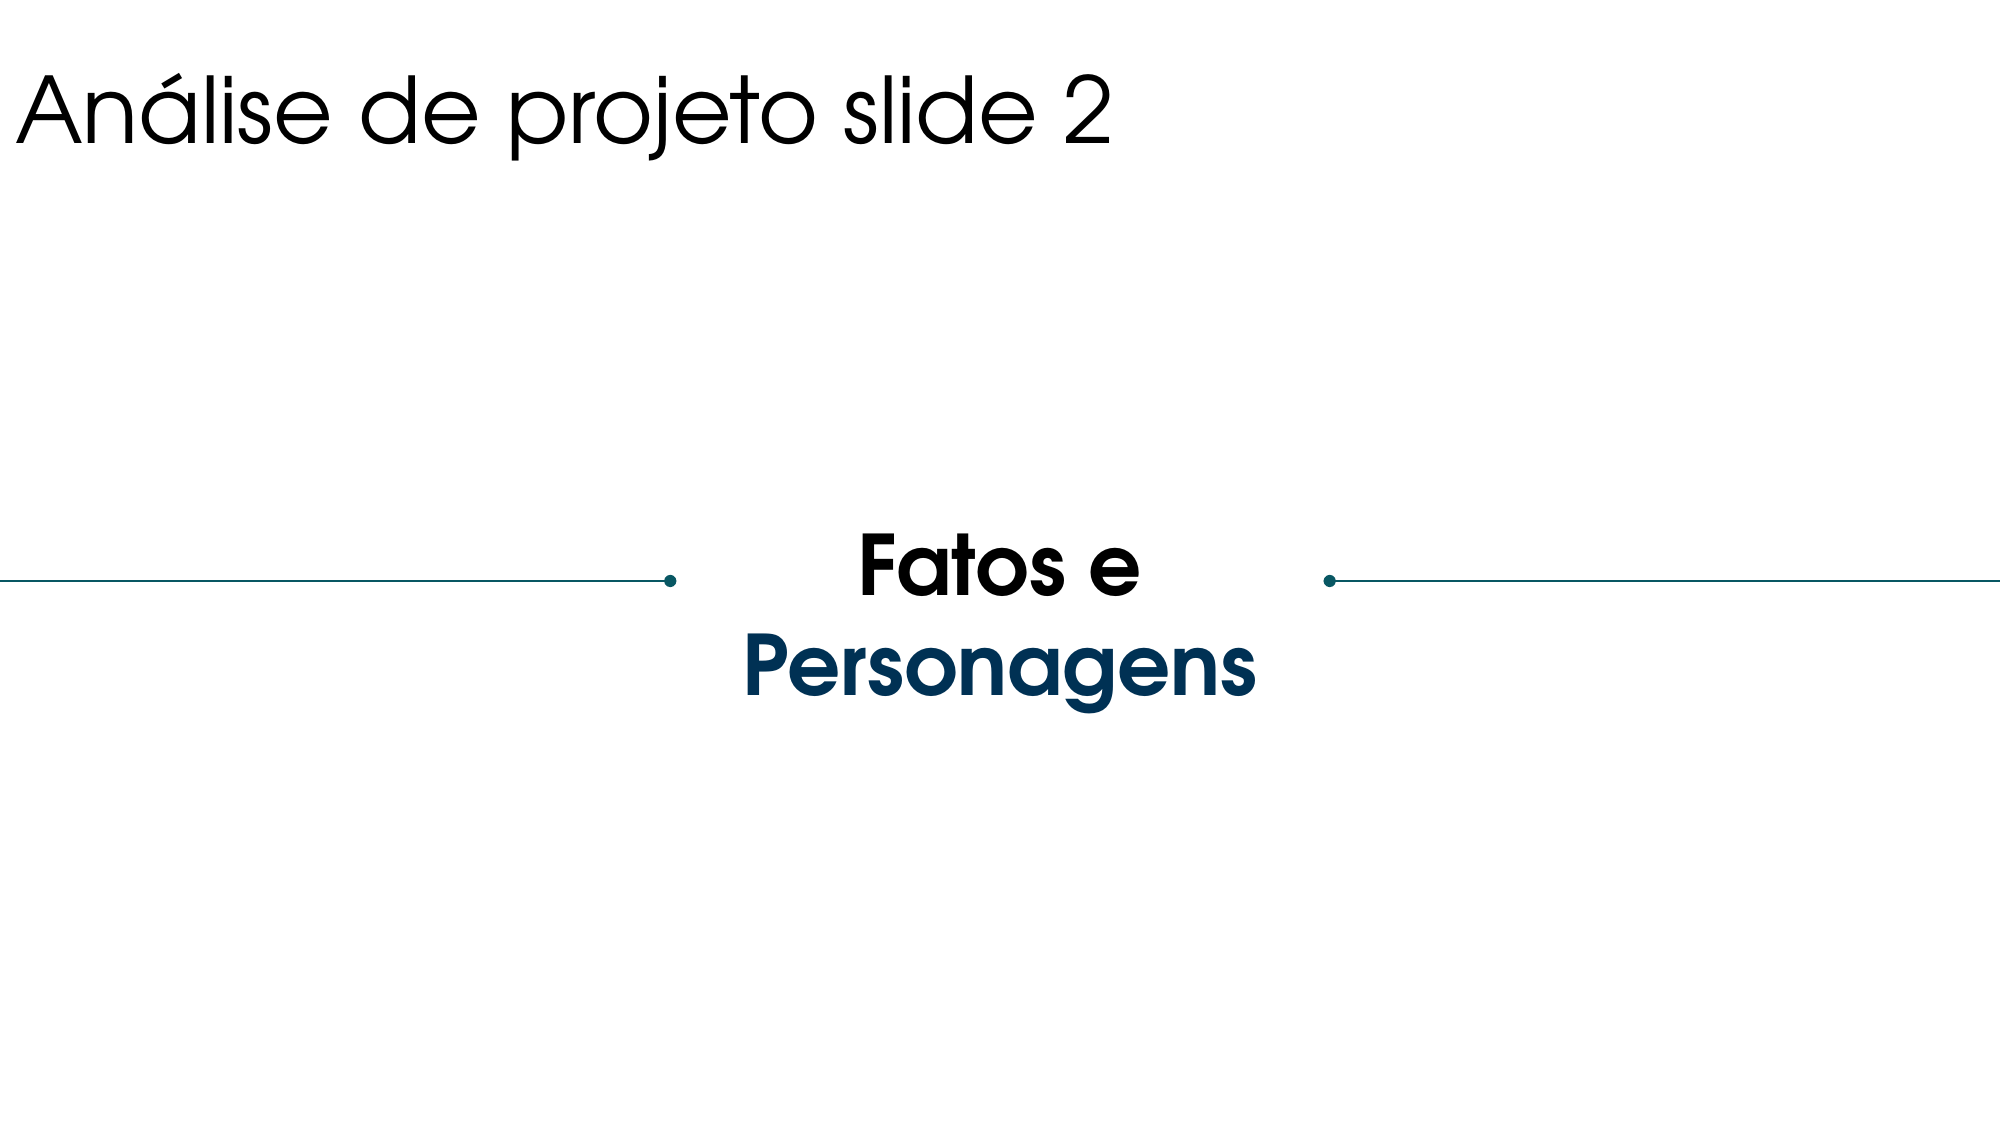

Análise de projeto slide 2
Fatos e
Personagens